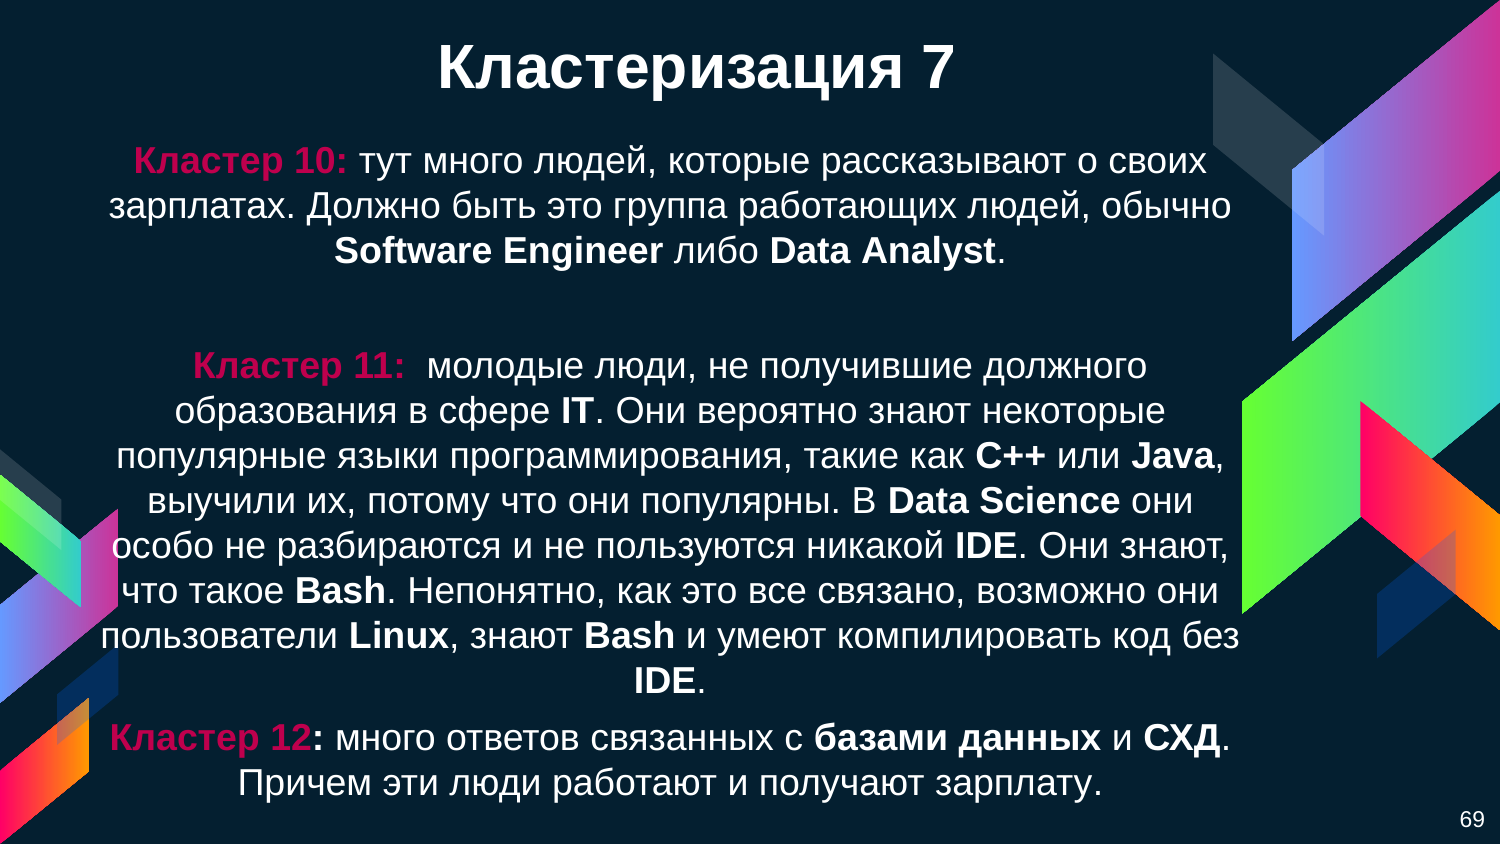

# Кластеризация 7
Кластер 10: тут много людей, которые рассказывают о своих зарплатах. Должно быть это группа работающих людей, обычно Software Engineer либо Data Analyst.

Кластер 11:  молодые люди, не получившие должного образования в сфере IT. Они вероятно знают некоторые популярные языки программирования, такие как C++ или Java, выучили их, потому что они популярны. В Data Science они особо не разбираются и не пользуются никакой IDE. Они знают, что такое Bash. Непонятно, как это все связано, возможно они пользователи Linux, знают Bash и умеют компилировать код без IDE.
Кластер 12: много ответов связанных с базами данных и СХД. Причем эти люди работают и получают зарплату.
69